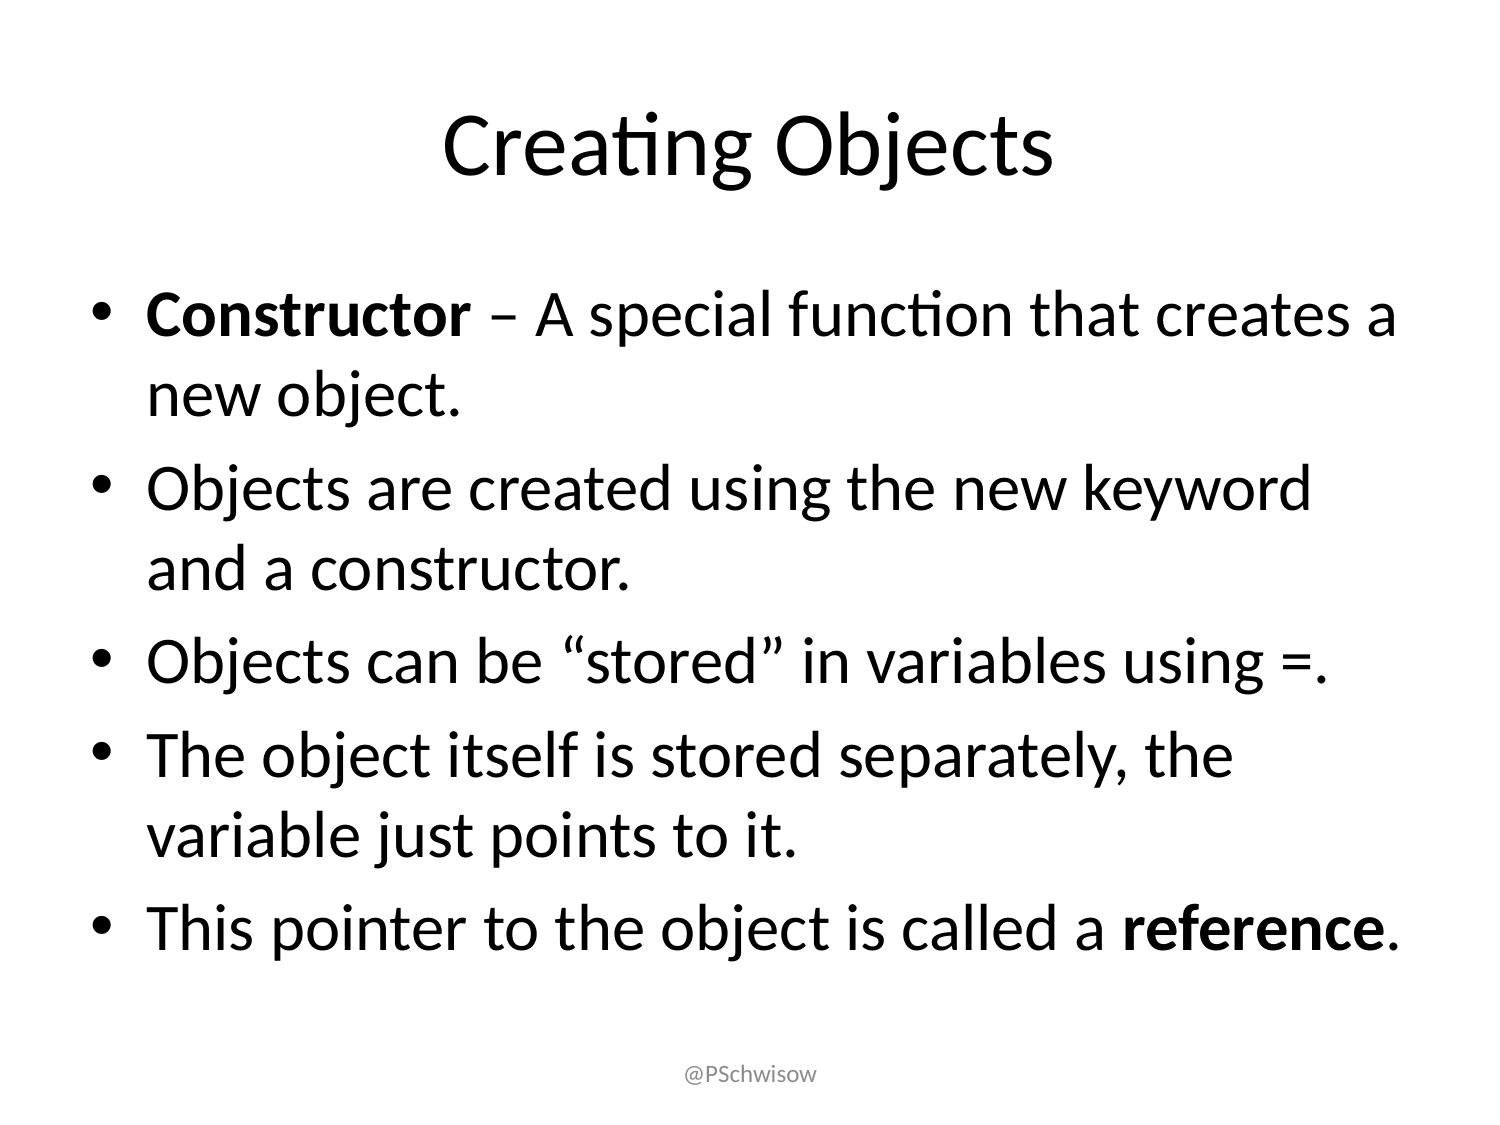

# Creating Objects
Constructor – A special function that creates a new object.
Objects are created using the new keyword and a constructor.
Objects can be “stored” in variables using =.
The object itself is stored separately, the variable just points to it.
This pointer to the object is called a reference.

@PSchwisow